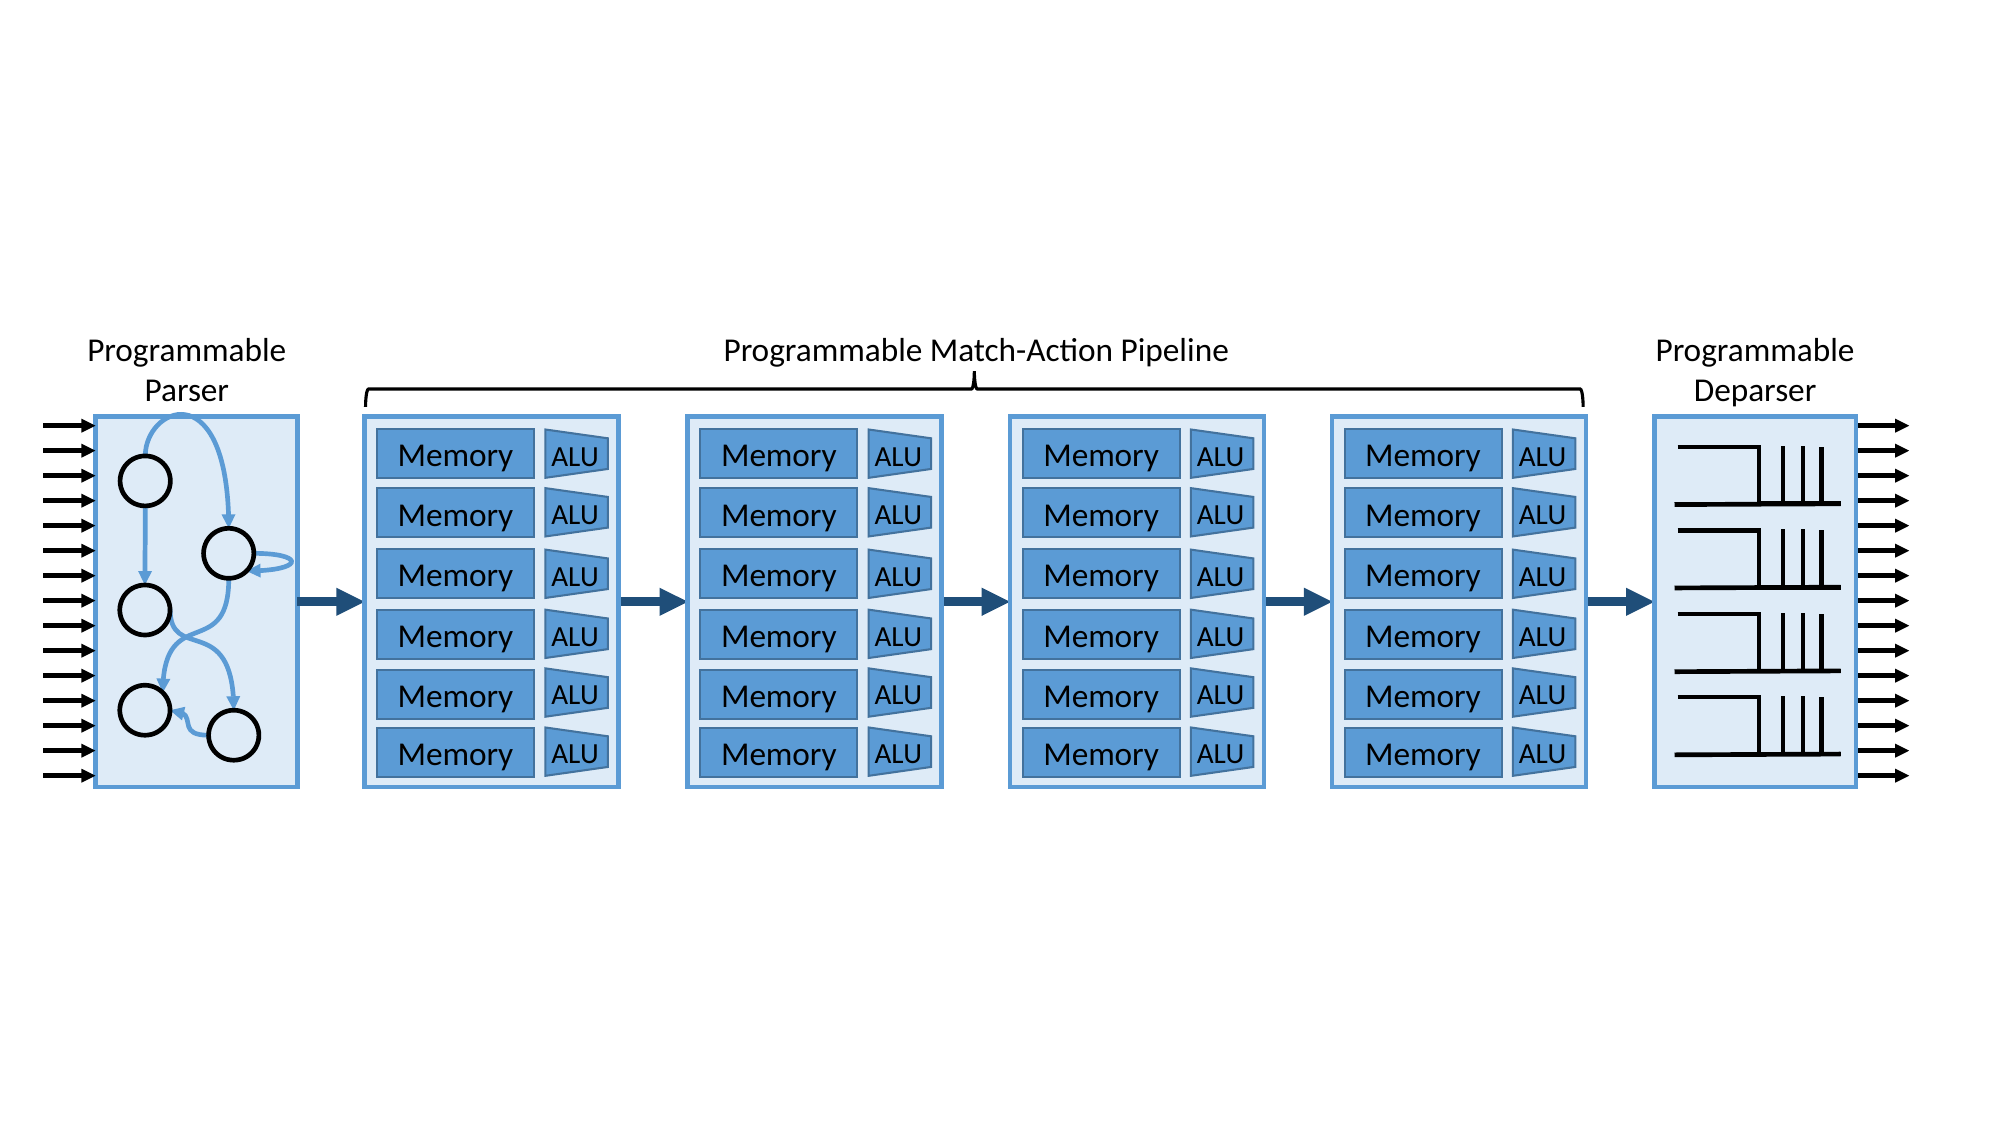

Programmable Match-Action Pipeline
Programmable
Deparser
Programmable
Parser

Memory
Memory
Memory
Memory
Memory
Memory

ALU

ALU

ALU

ALU

ALU

ALU

Memory
Memory
Memory
Memory
Memory
Memory

ALU

ALU

ALU

ALU

ALU

ALU

Memory
Memory
Memory
Memory
Memory
Memory

ALU

ALU

ALU

ALU

ALU

ALU

Memory
Memory
Memory
Memory
Memory
Memory

ALU

ALU

ALU

ALU

ALU

ALU